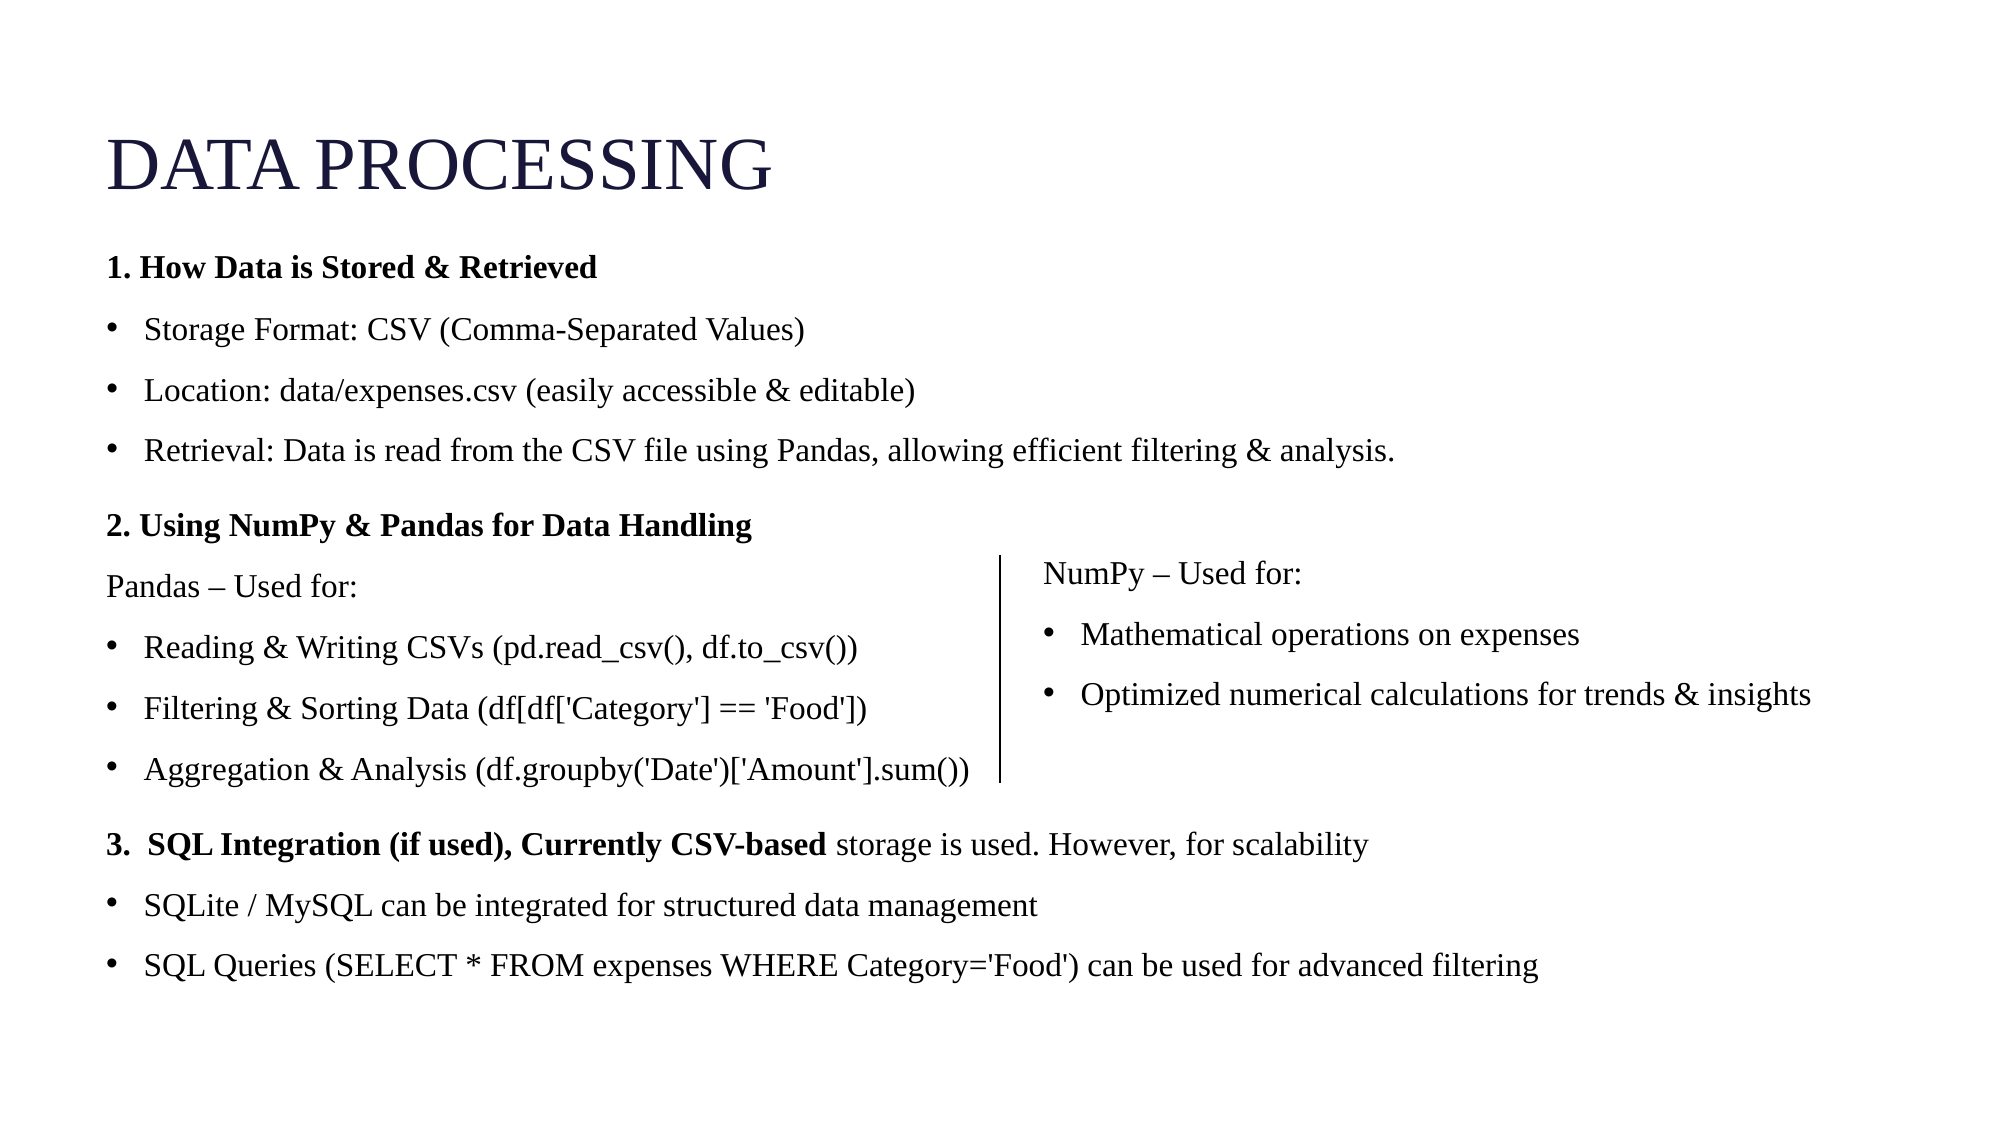

# DATA PROCESSING

1. How Data is Stored & Retrieved
Storage Format: CSV (Comma-Separated Values)
Location: data/expenses.csv (easily accessible & editable)
Retrieval: Data is read from the CSV file using Pandas, allowing efficient filtering & analysis.
2. Using NumPy & Pandas for Data Handling
Pandas – Used for:
Reading & Writing CSVs (pd.read_csv(), df.to_csv())
Filtering & Sorting Data (df[df['Category'] == 'Food'])
Aggregation & Analysis (df.groupby('Date')['Amount'].sum())

NumPy – Used for:
Mathematical operations on expenses
Optimized numerical calculations for trends & insights

3.  SQL Integration (if used), Currently CSV-based storage is used. However, for scalability
SQLite / MySQL can be integrated for structured data management
SQL Queries (SELECT * FROM expenses WHERE Category='Food') can be used for advanced filtering